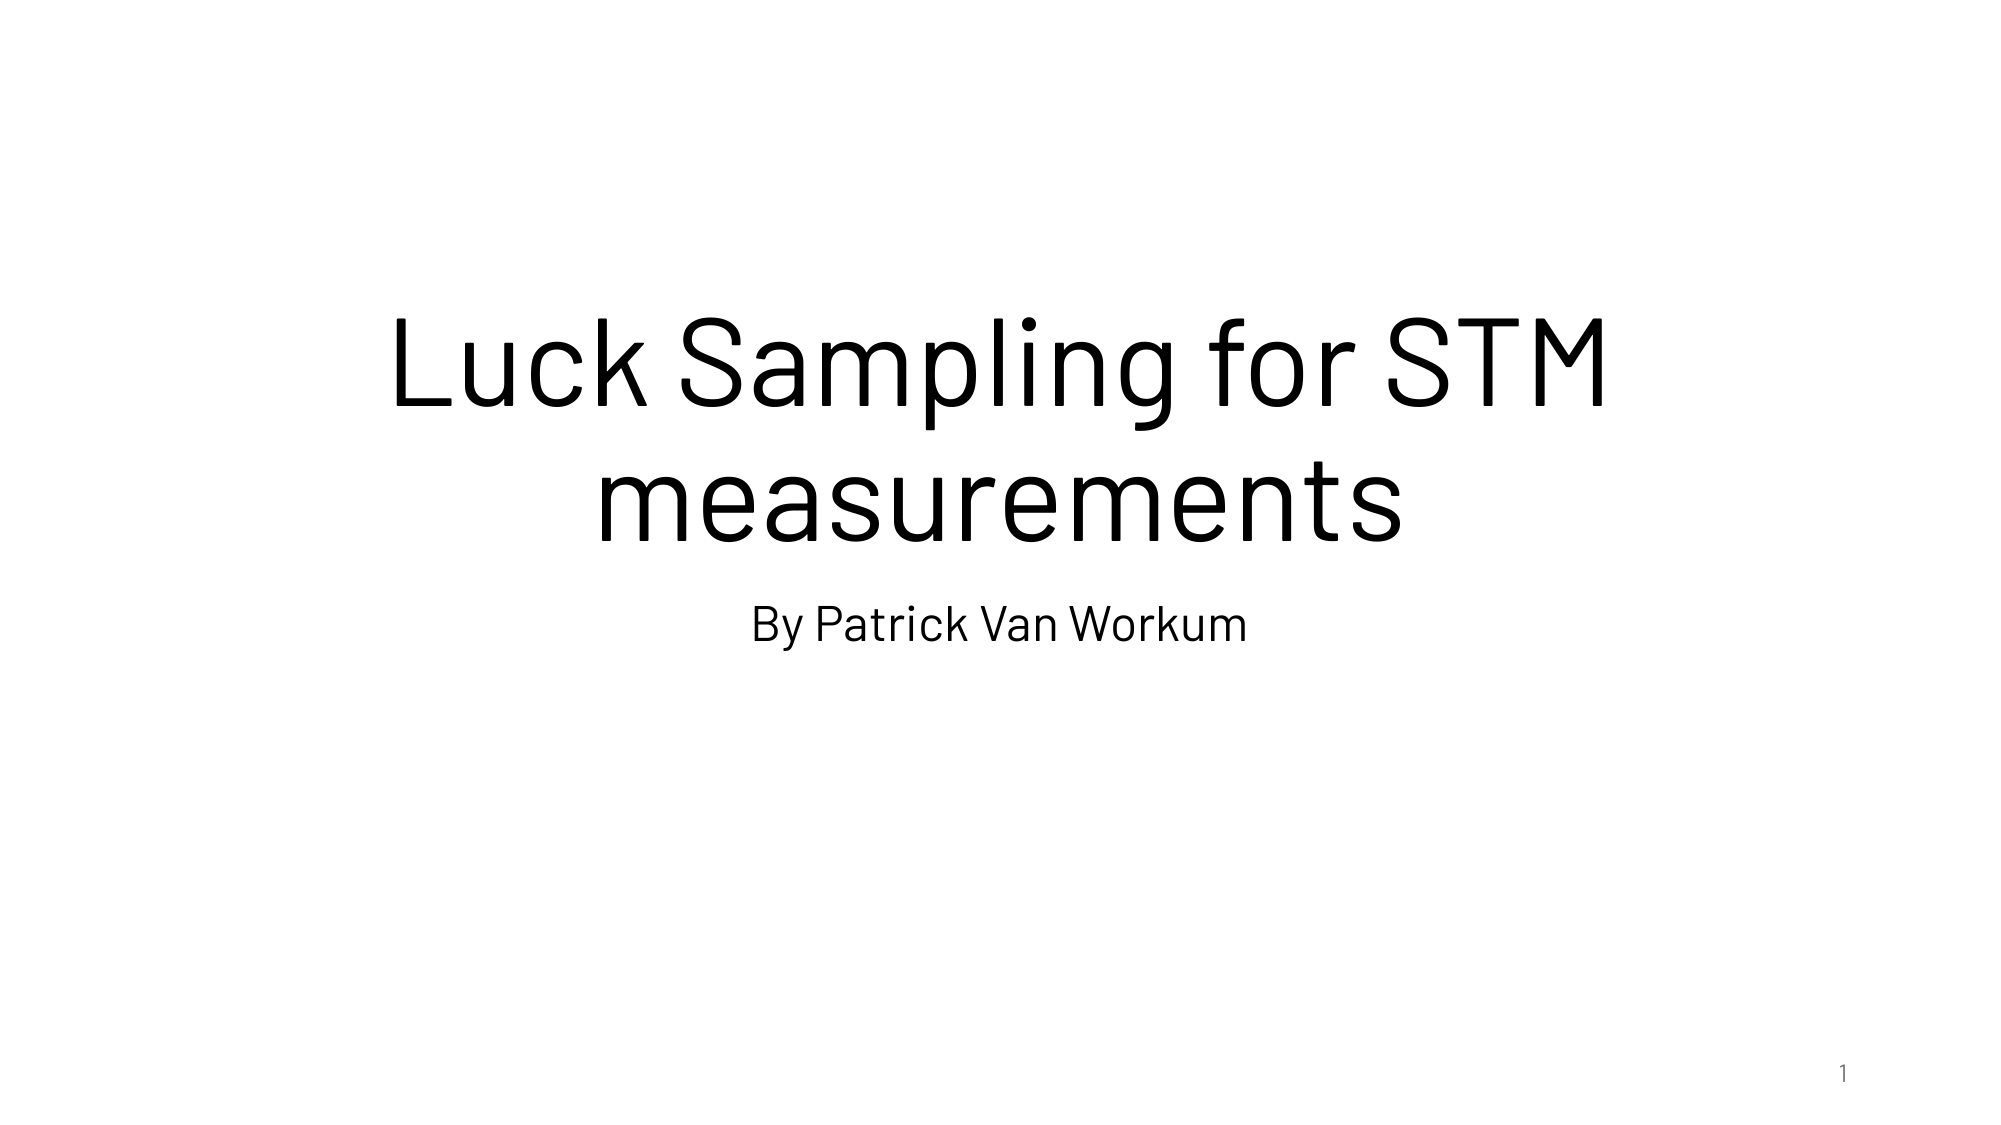

# Luck Sampling for STM measurements
By Patrick Van Workum
1